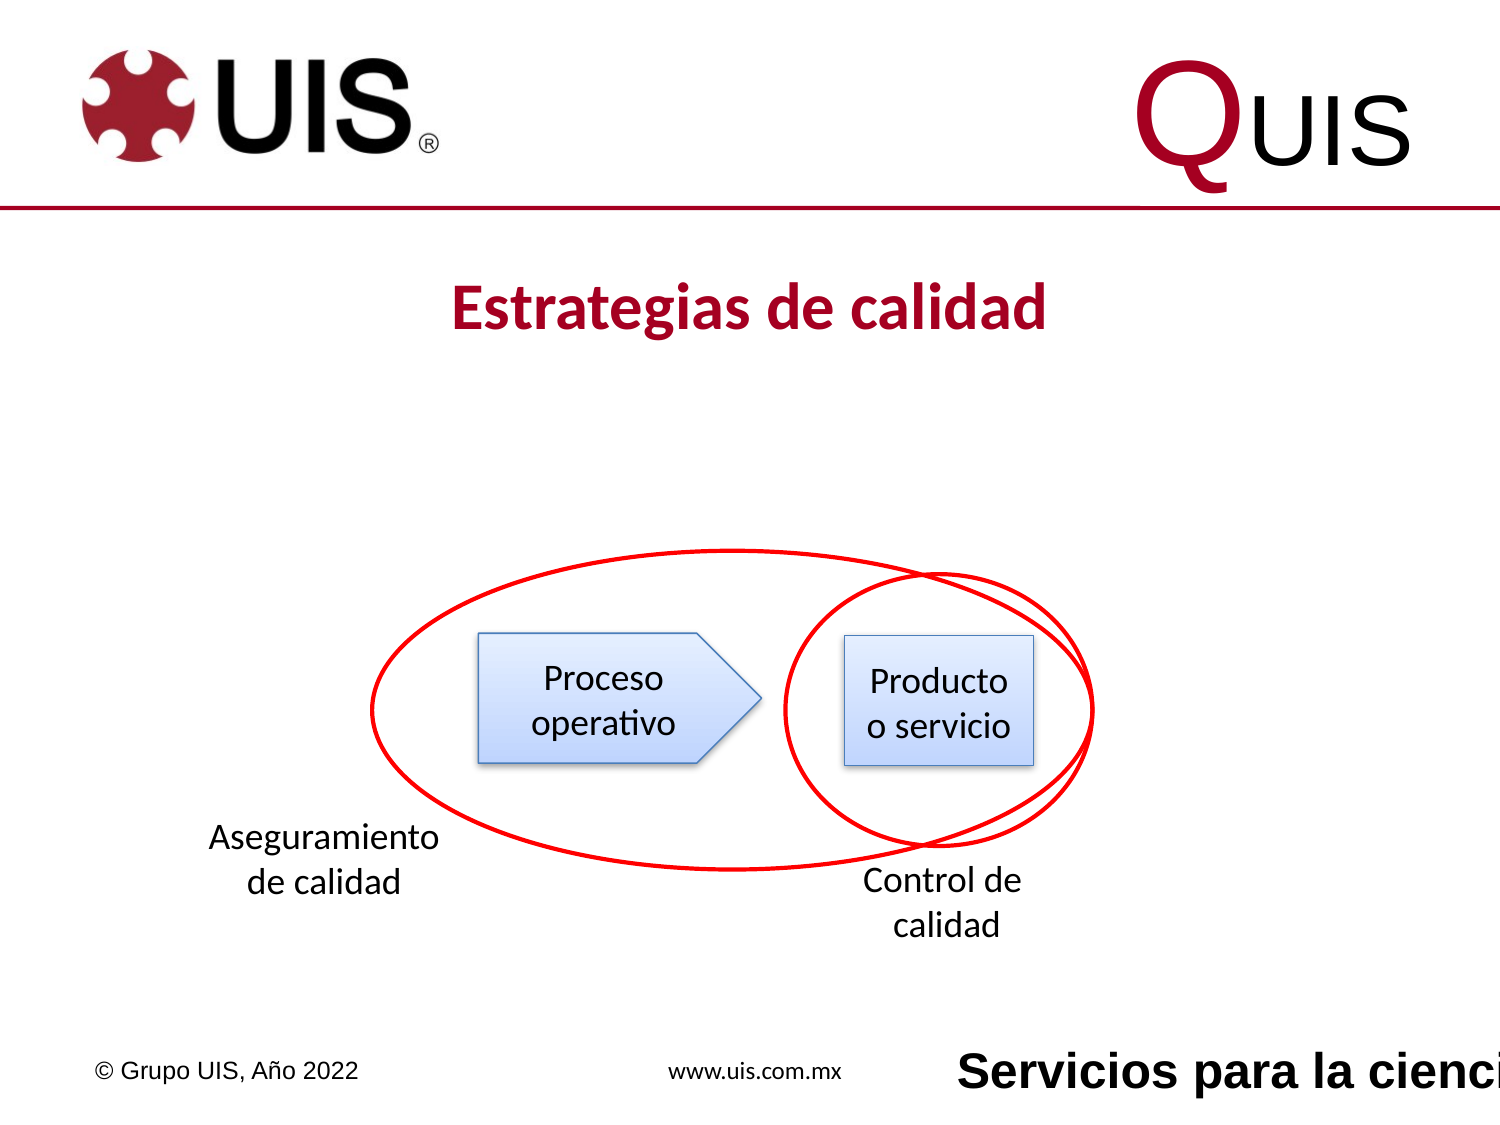

Estrategias de calidad

Proceso operativo
Producto o servicio
Aseguramiento
de calidad
Control de
 calidad